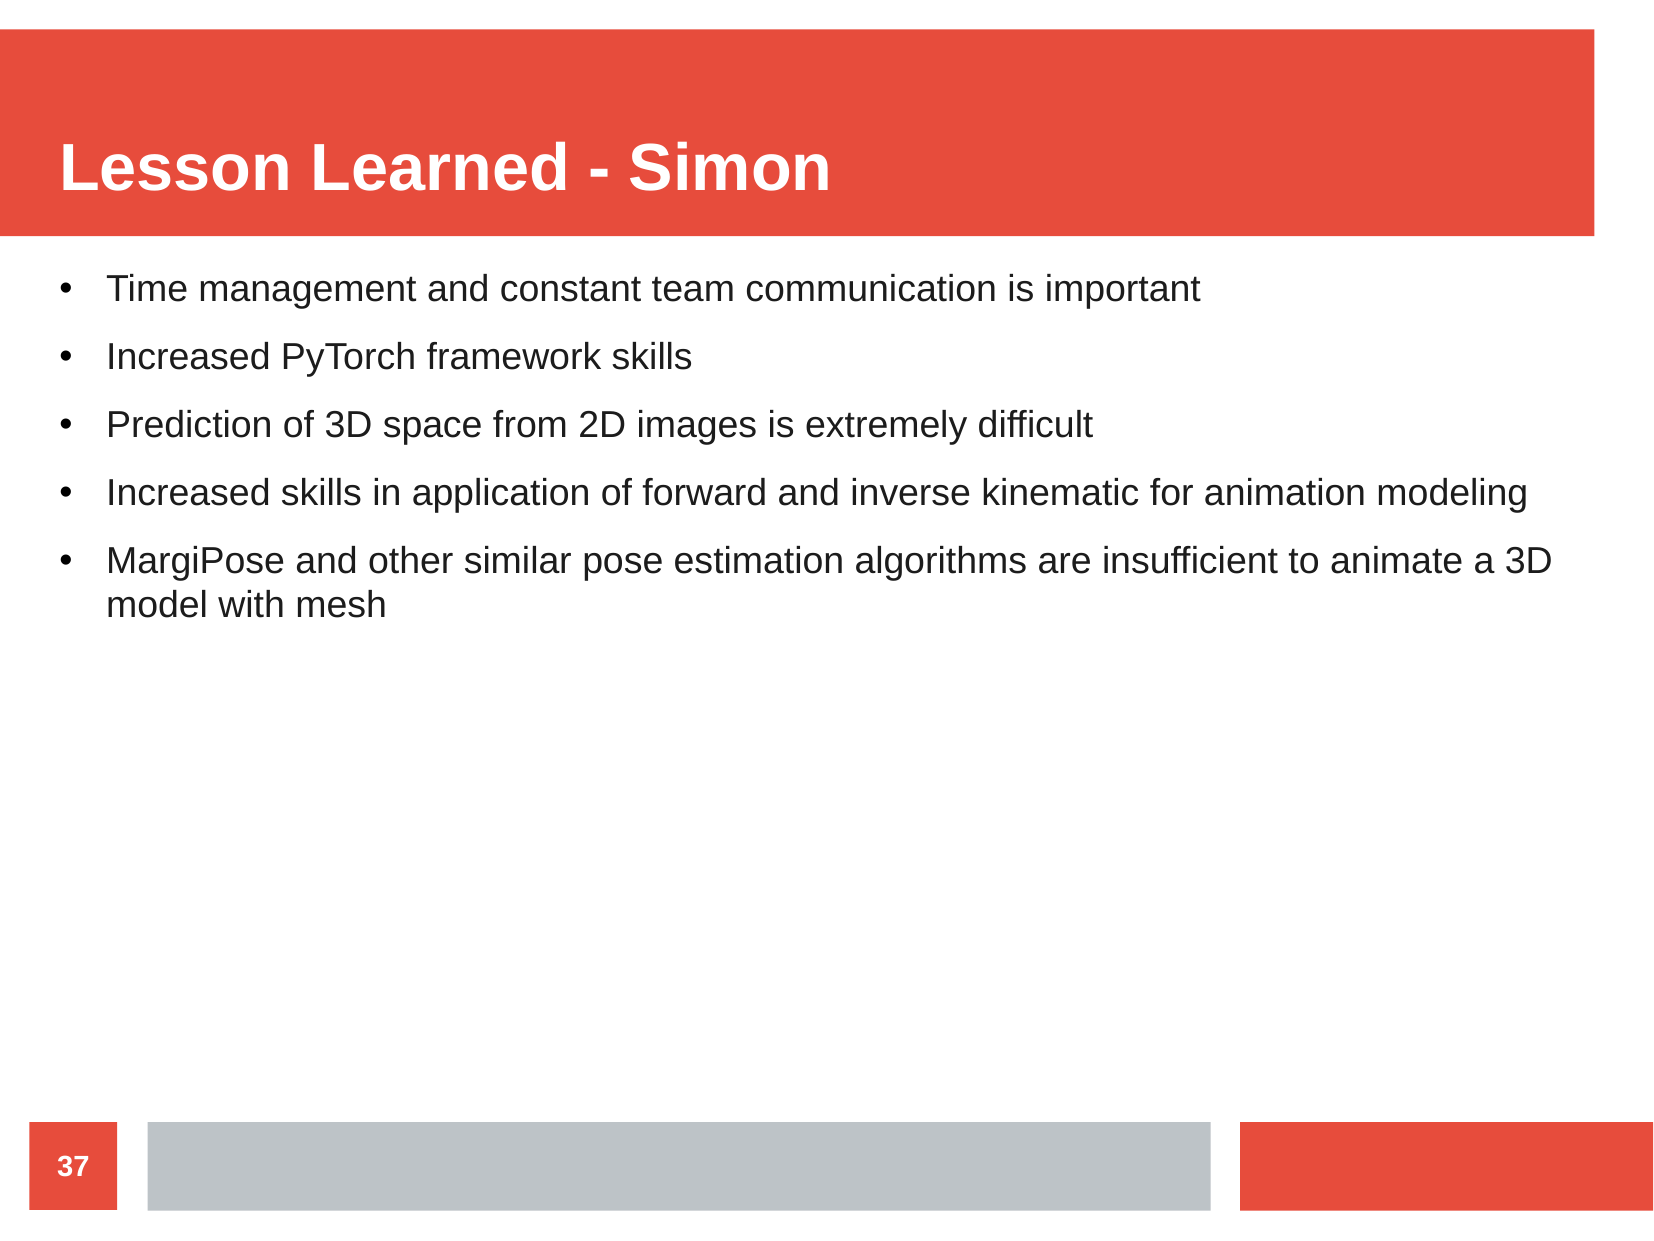

Lesson Learned - Simon
Time management and constant team communication is important
Increased PyTorch framework skills
Prediction of 3D space from 2D images is extremely difficult
Increased skills in application of forward and inverse kinematic for animation modeling
MargiPose and other similar pose estimation algorithms are insufficient to animate a 3D model with mesh

37